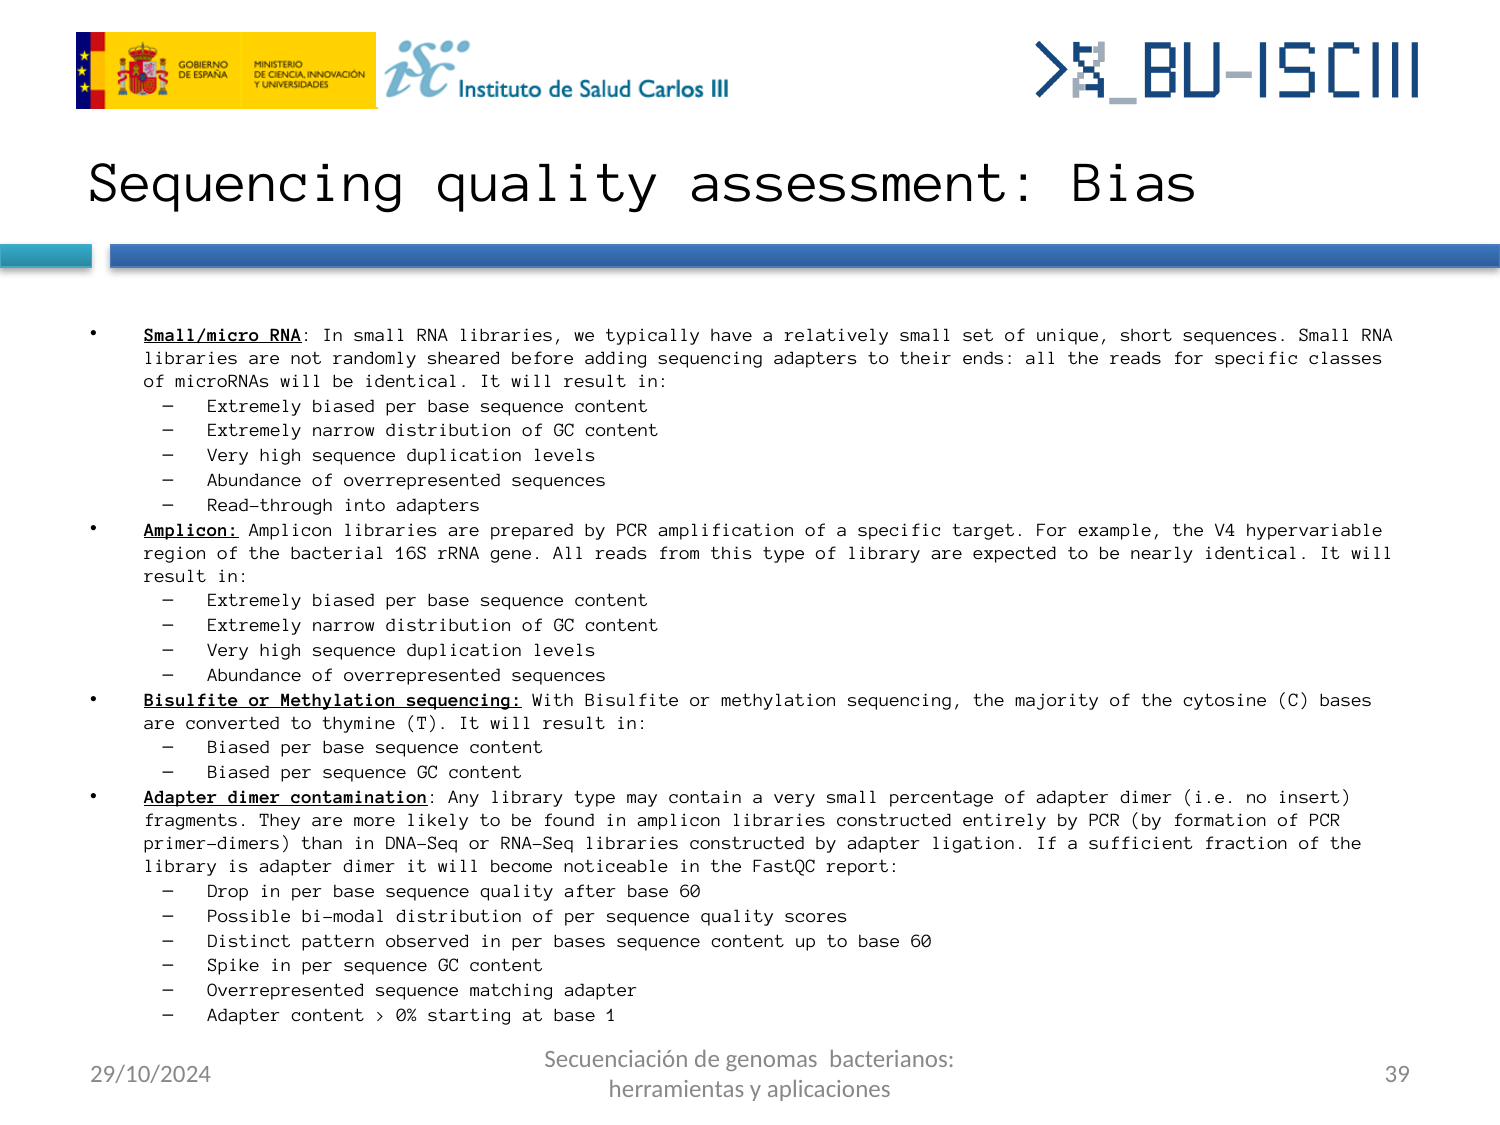

# Sequencing quality assessment: Bias
Small/micro RNA: In small RNA libraries, we typically have a relatively small set of unique, short sequences. Small RNA libraries are not randomly sheared before adding sequencing adapters to their ends: all the reads for specific classes of microRNAs will be identical. It will result in:
Extremely biased per base sequence content
Extremely narrow distribution of GC content
Very high sequence duplication levels
Abundance of overrepresented sequences
Read-through into adapters
Amplicon: Amplicon libraries are prepared by PCR amplification of a specific target. For example, the V4 hypervariable region of the bacterial 16S rRNA gene. All reads from this type of library are expected to be nearly identical. It will result in:
Extremely biased per base sequence content
Extremely narrow distribution of GC content
Very high sequence duplication levels
Abundance of overrepresented sequences
Bisulfite or Methylation sequencing: With Bisulfite or methylation sequencing, the majority of the cytosine (C) bases are converted to thymine (T). It will result in:
Biased per base sequence content
Biased per sequence GC content
Adapter dimer contamination: Any library type may contain a very small percentage of adapter dimer (i.e. no insert) fragments. They are more likely to be found in amplicon libraries constructed entirely by PCR (by formation of PCR primer-dimers) than in DNA-Seq or RNA-Seq libraries constructed by adapter ligation. If a sufficient fraction of the library is adapter dimer it will become noticeable in the FastQC report:
Drop in per base sequence quality after base 60
Possible bi-modal distribution of per sequence quality scores
Distinct pattern observed in per bases sequence content up to base 60
Spike in per sequence GC content
Overrepresented sequence matching adapter
Adapter content > 0% starting at base 1
29/10/2024
Secuenciación de genomas  bacterianos: herramientas y aplicaciones
39